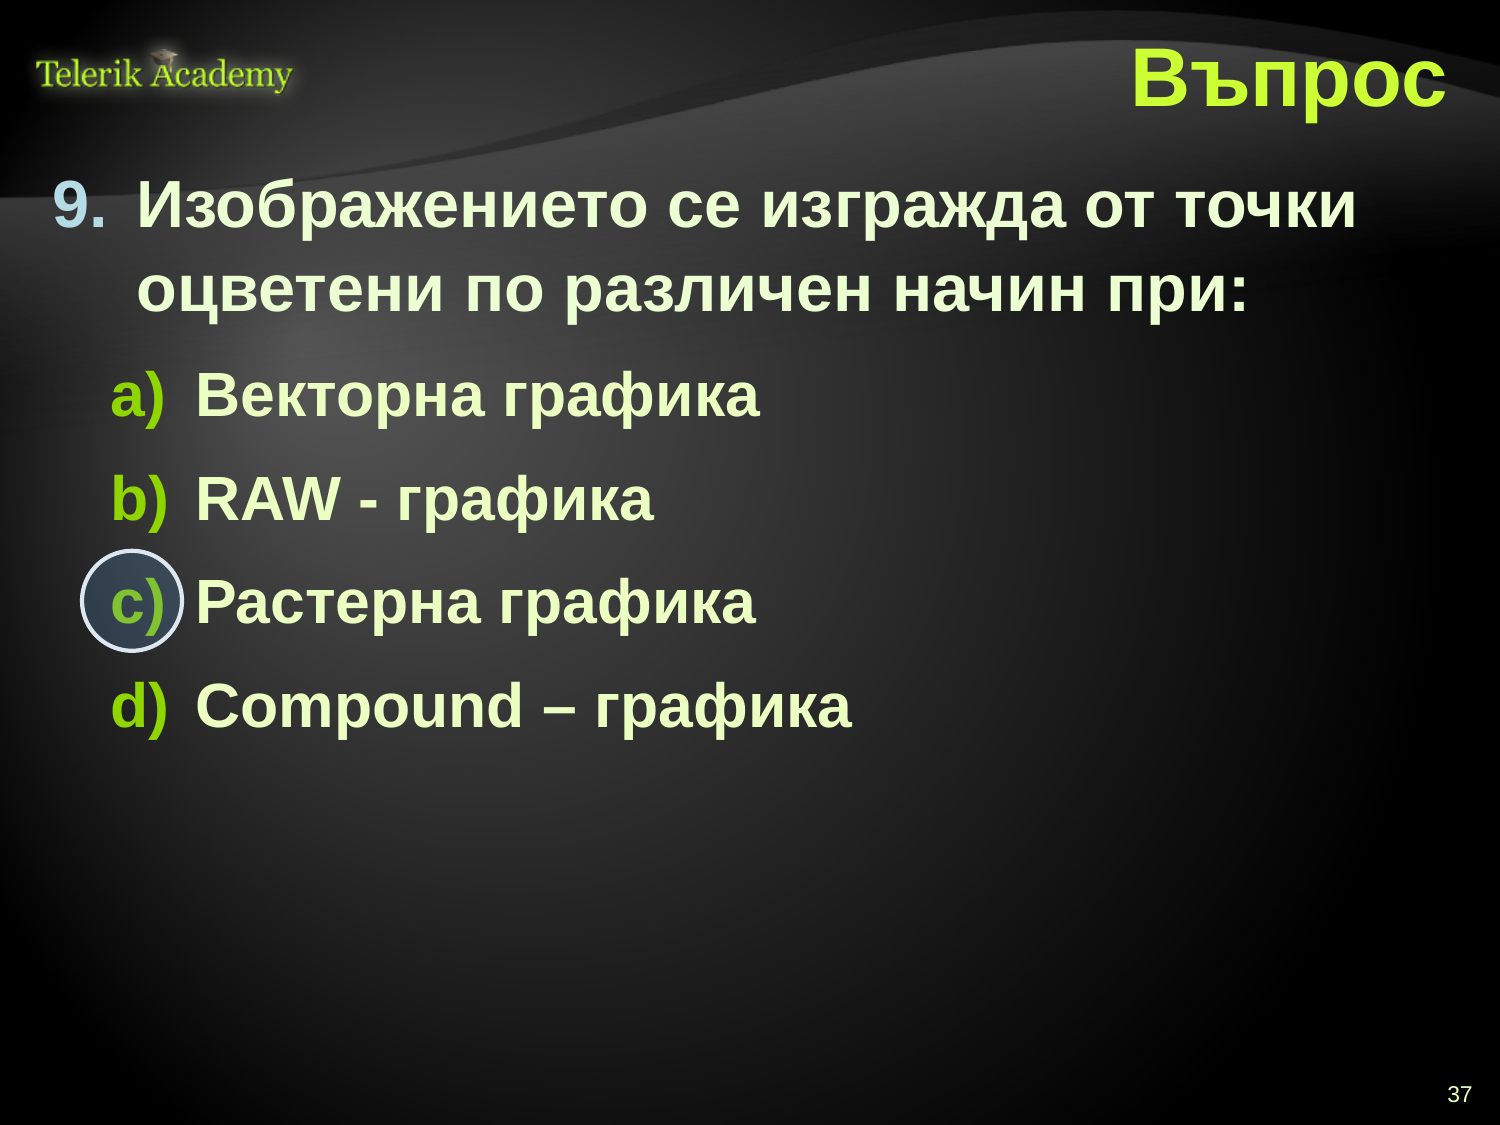

# Въпрос
Изображението се изгражда от точки оцветени по различен начин при:
Векторна графика
RAW - графика
Растерна графика
Compound – графика

37